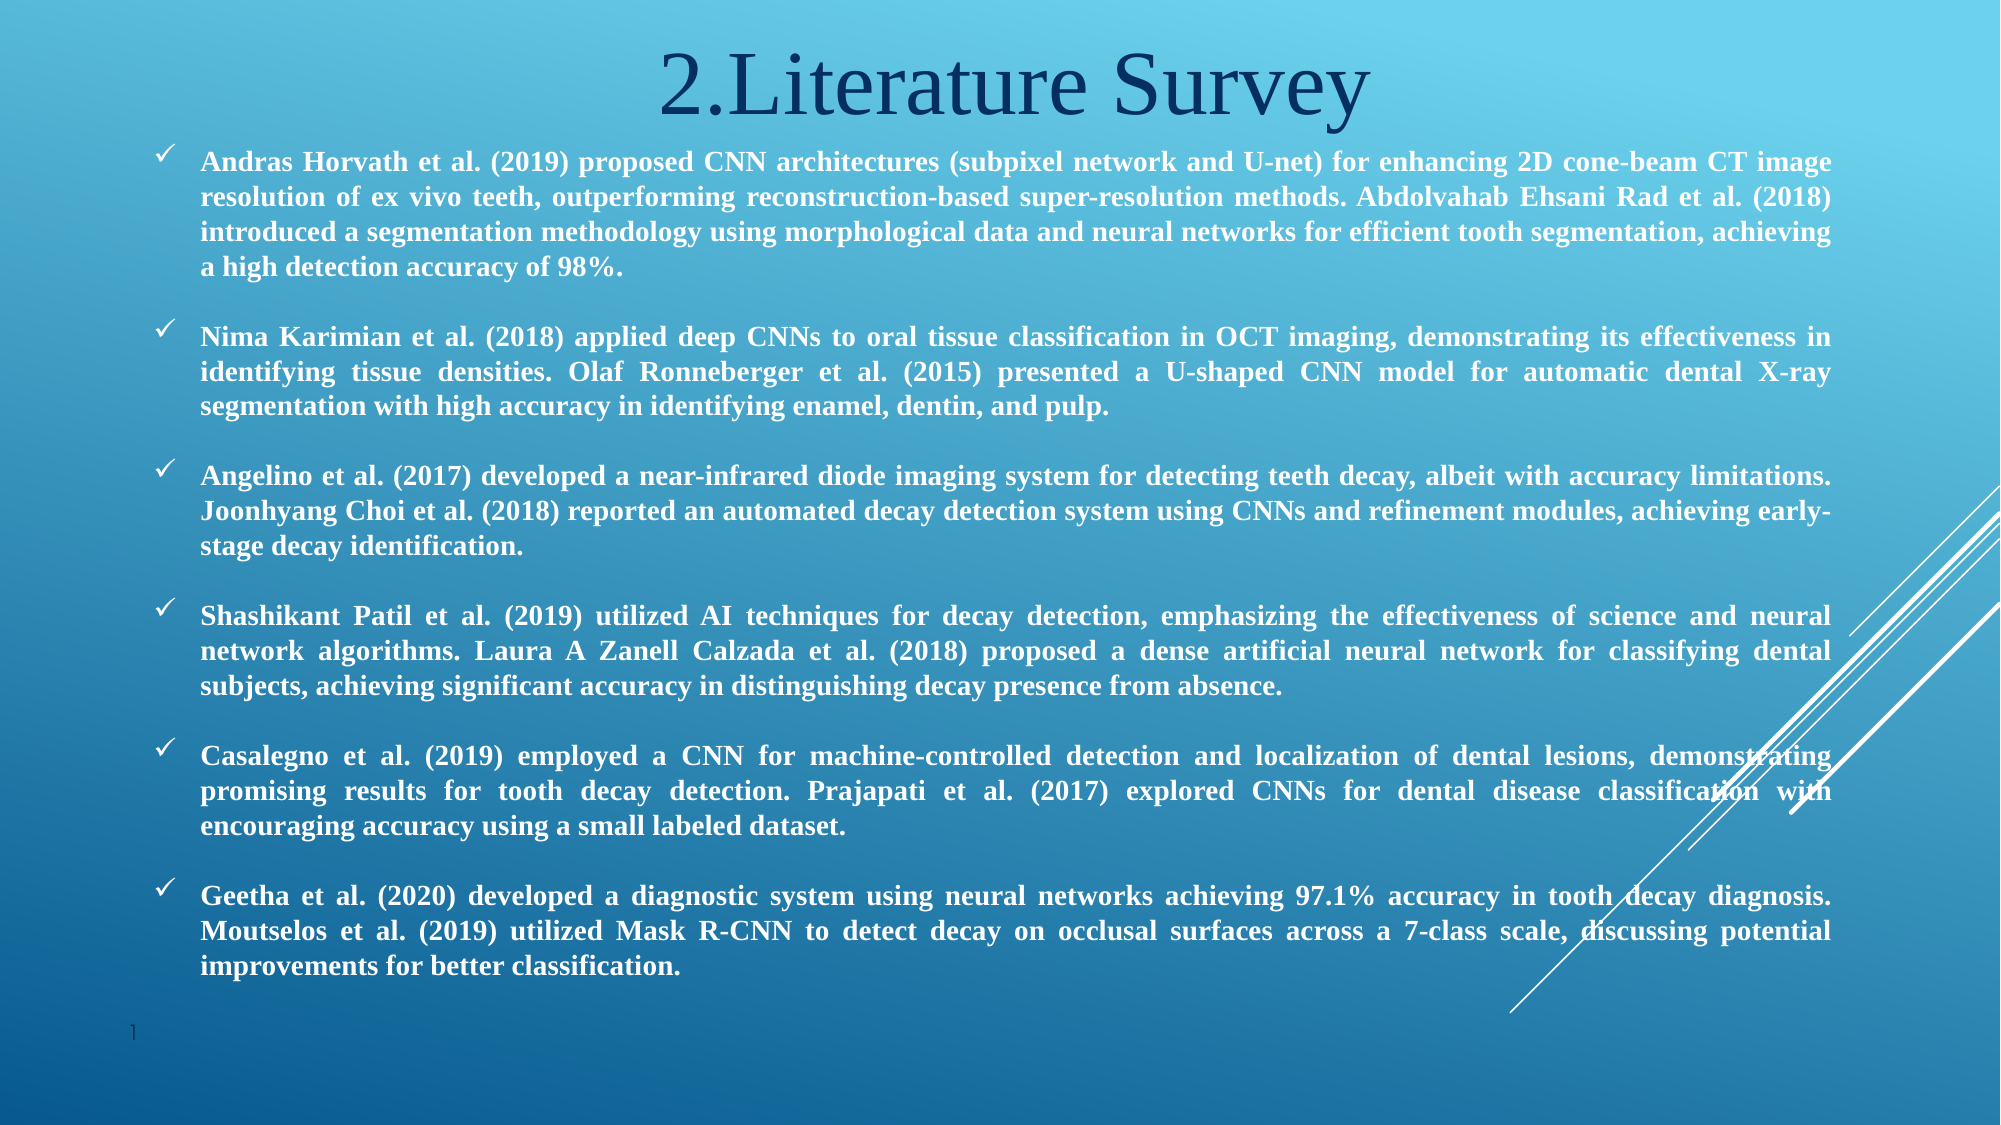

2.Literature Survey

Andras Horvath et al. (2019) proposed CNN architectures (subpixel network and U-net) for enhancing 2D cone-beam CT image resolution of ex vivo teeth, outperforming reconstruction-based super-resolution methods. Abdolvahab Ehsani Rad et al. (2018) introduced a segmentation methodology using morphological data and neural networks for efficient tooth segmentation, achieving a high detection accuracy of 98%.

Nima Karimian et al. (2018) applied deep CNNs to oral tissue classification in OCT imaging, demonstrating its effectiveness in identifying tissue densities. Olaf Ronneberger et al. (2015) presented a U-shaped CNN model for automatic dental X-ray segmentation with high accuracy in identifying enamel, dentin, and pulp.

Angelino et al. (2017) developed a near-infrared diode imaging system for detecting teeth decay, albeit with accuracy limitations. Joonhyang Choi et al. (2018) reported an automated decay detection system using CNNs and refinement modules, achieving early-stage decay identification.

Shashikant Patil et al. (2019) utilized AI techniques for decay detection, emphasizing the effectiveness of science and neural network algorithms. Laura A Zanell Calzada et al. (2018) proposed a dense artificial neural network for classifying dental subjects, achieving significant accuracy in distinguishing decay presence from absence.

Casalegno et al. (2019) employed a CNN for machine-controlled detection and localization of dental lesions, demonstrating promising results for tooth decay detection. Prajapati et al. (2017) explored CNNs for dental disease classification with encouraging accuracy using a small labeled dataset.

Geetha et al. (2020) developed a diagnostic system using neural networks achieving 97.1% accuracy in tooth decay diagnosis. Moutselos et al. (2019) utilized Mask R-CNN to detect decay on occlusal surfaces across a 7-class scale, discussing potential improvements for better classification.
4
1